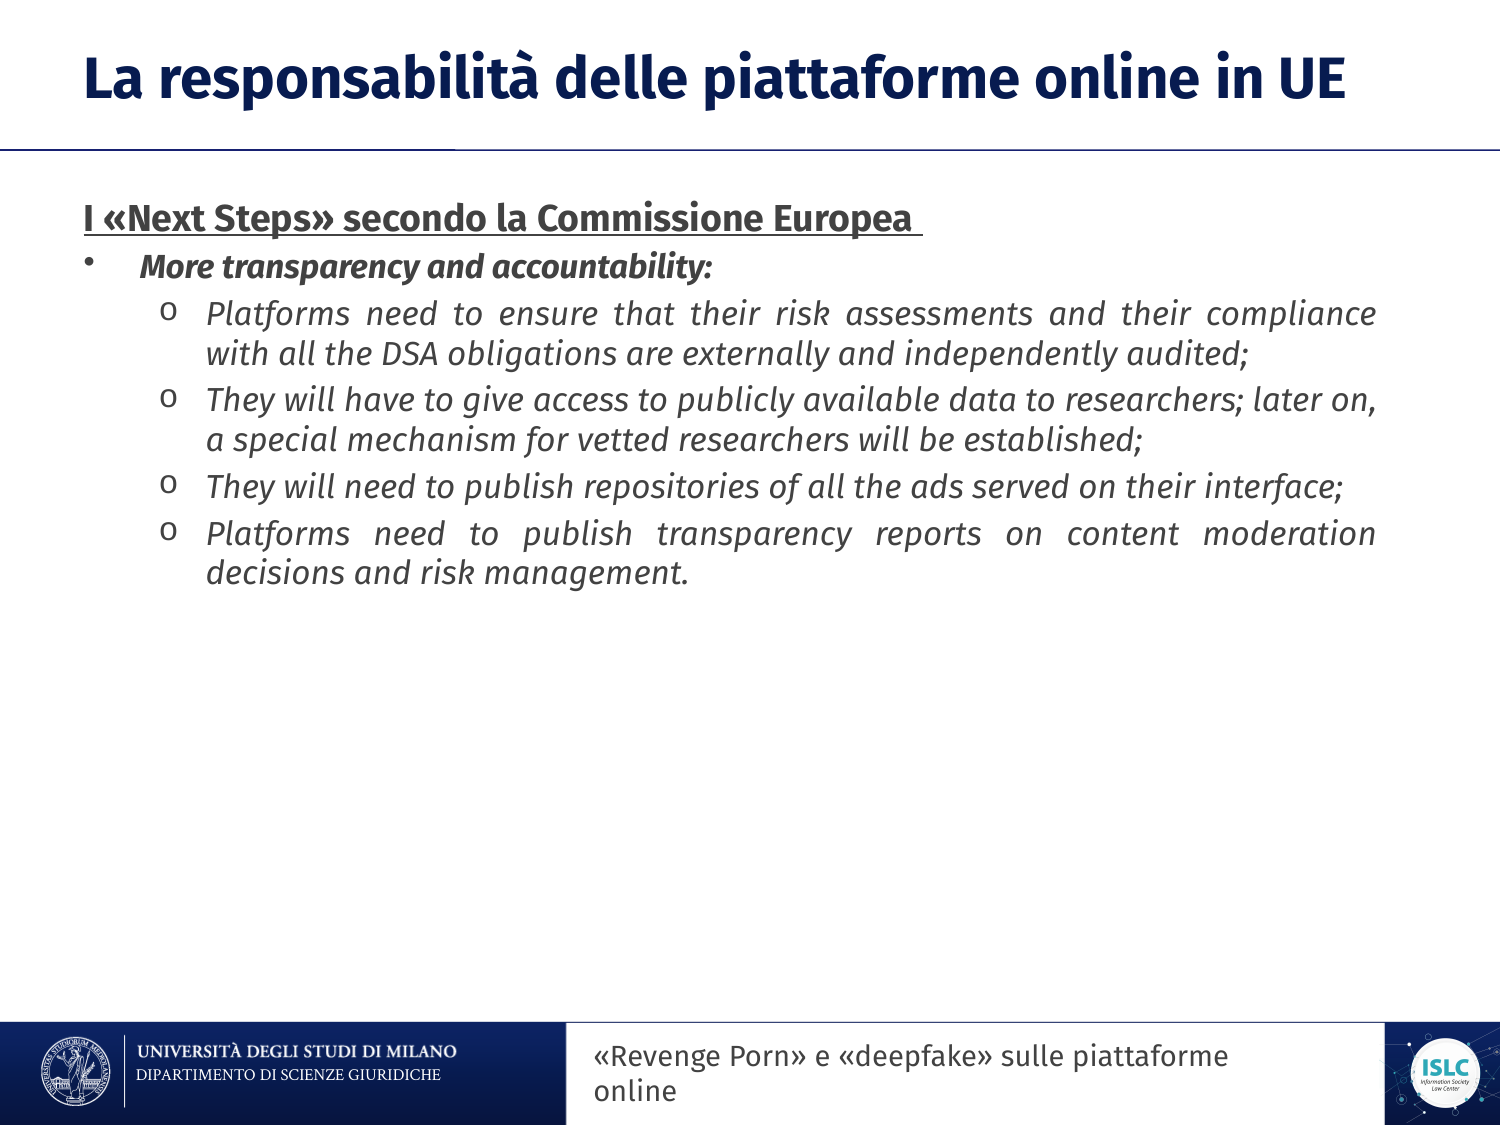

# La responsabilità delle piattaforme online in UE
I «Next Steps» secondo la Commissione Europea
More transparency and accountability:
Platforms need to ensure that their risk assessments and their compliance with all the DSA obligations are externally and independently audited;
They will have to give access to publicly available data to researchers; later on, a special mechanism for vetted researchers will be established;
They will need to publish repositories of all the ads served on their interface;
Platforms need to publish transparency reports on content moderation decisions and risk management.

«Revenge Porn» sulle piattaforme online
«Revenge Porn» e «deepfake» sulle piattaforme online
DIPARTIMENTO DI SCIENZE GIURIDICHE